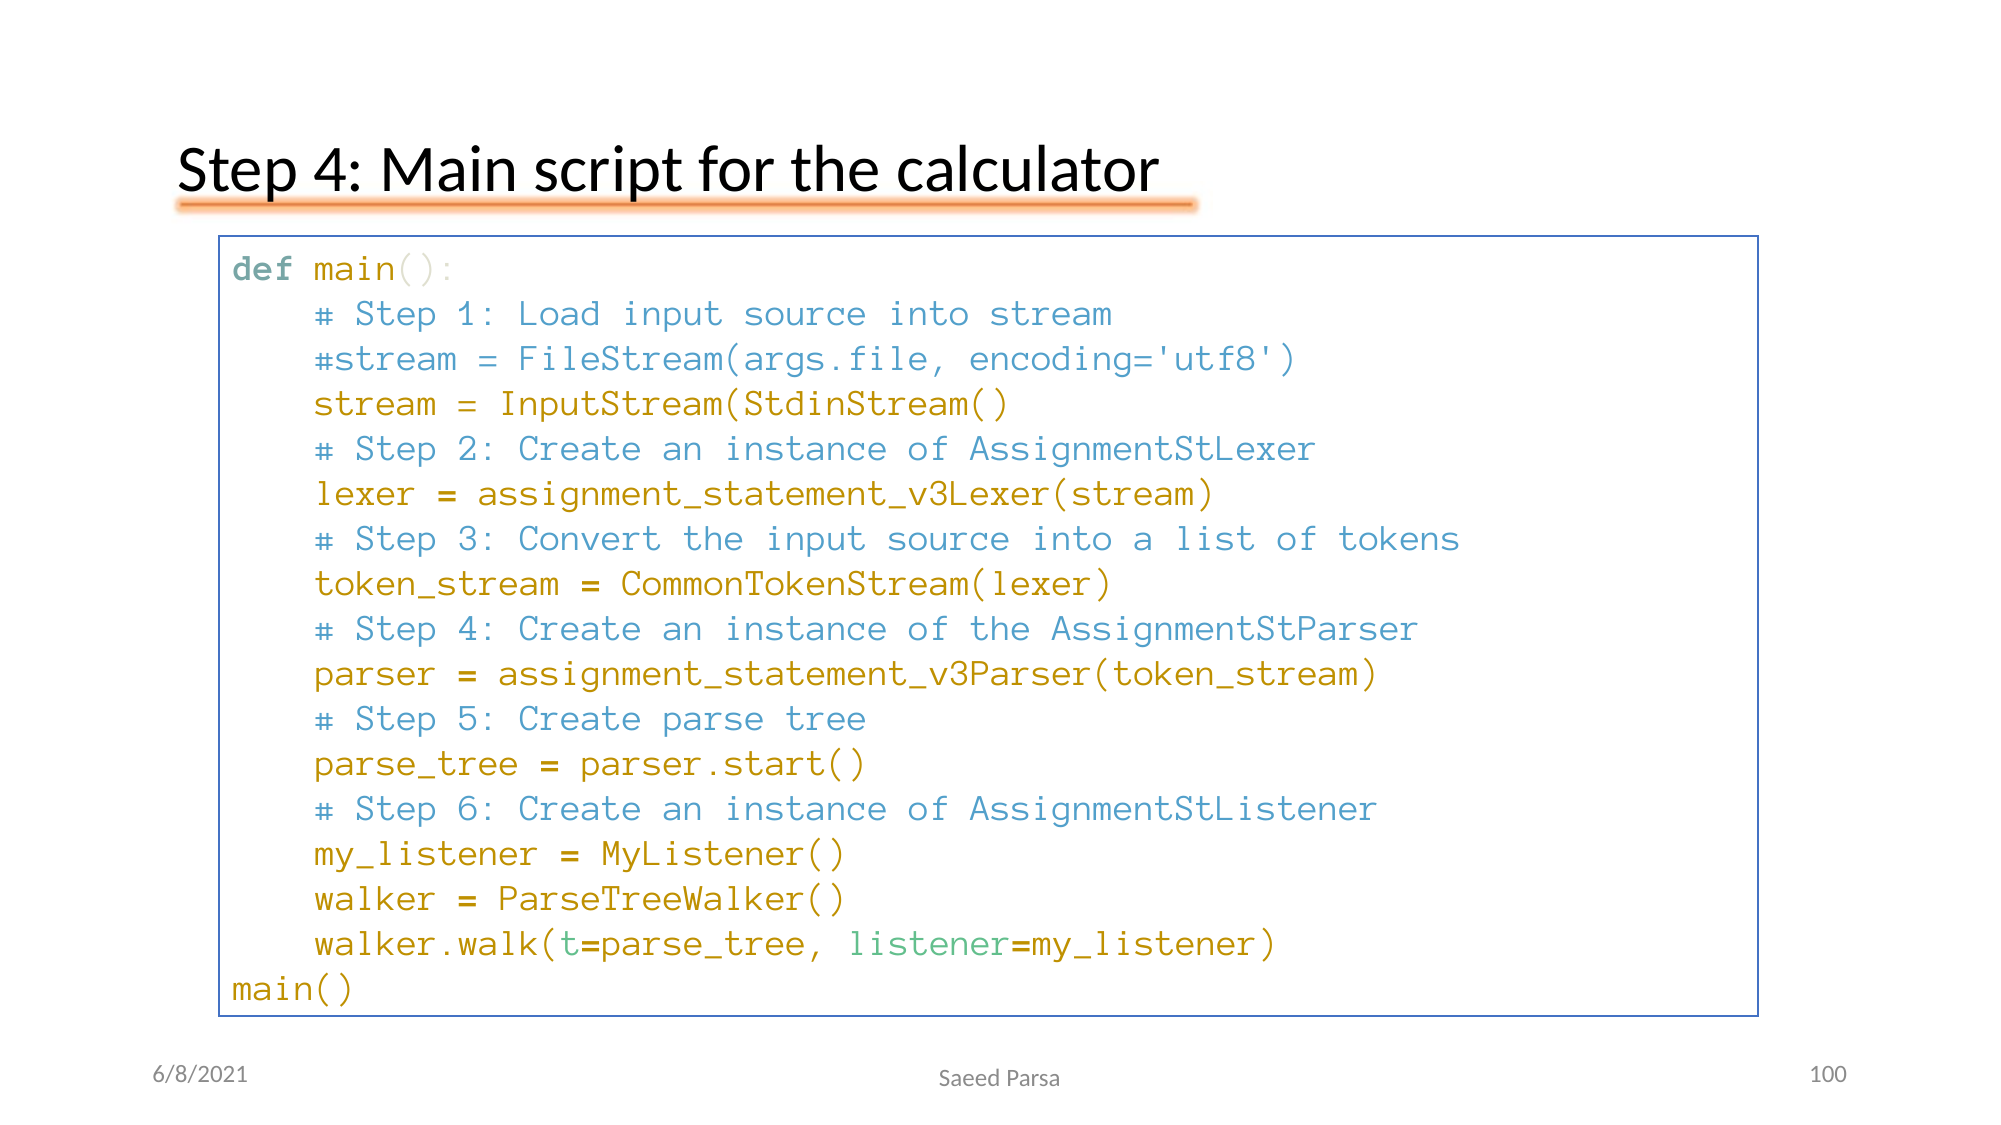

Step 4: Main script for the calculator
def main():
    # Step 1: Load input source into stream
    #stream = FileStream(args.file, encoding='utf8')
    stream = InputStream(StdinStream()
    # Step 2: Create an instance of AssignmentStLexer
    lexer = assignment_statement_v3Lexer(stream)
    # Step 3: Convert the input source into a list of tokens
    token_stream = CommonTokenStream(lexer)
    # Step 4: Create an instance of the AssignmentStParser
    parser = assignment_statement_v3Parser(token_stream)
    # Step 5: Create parse tree
    parse_tree = parser.start()
    # Step 6: Create an instance of AssignmentStListener
    my_listener = MyListener()
    walker = ParseTreeWalker()
    walker.walk(t=parse_tree, listener=my_listener)
main()
6/8/2021
Saeed Parsa
100